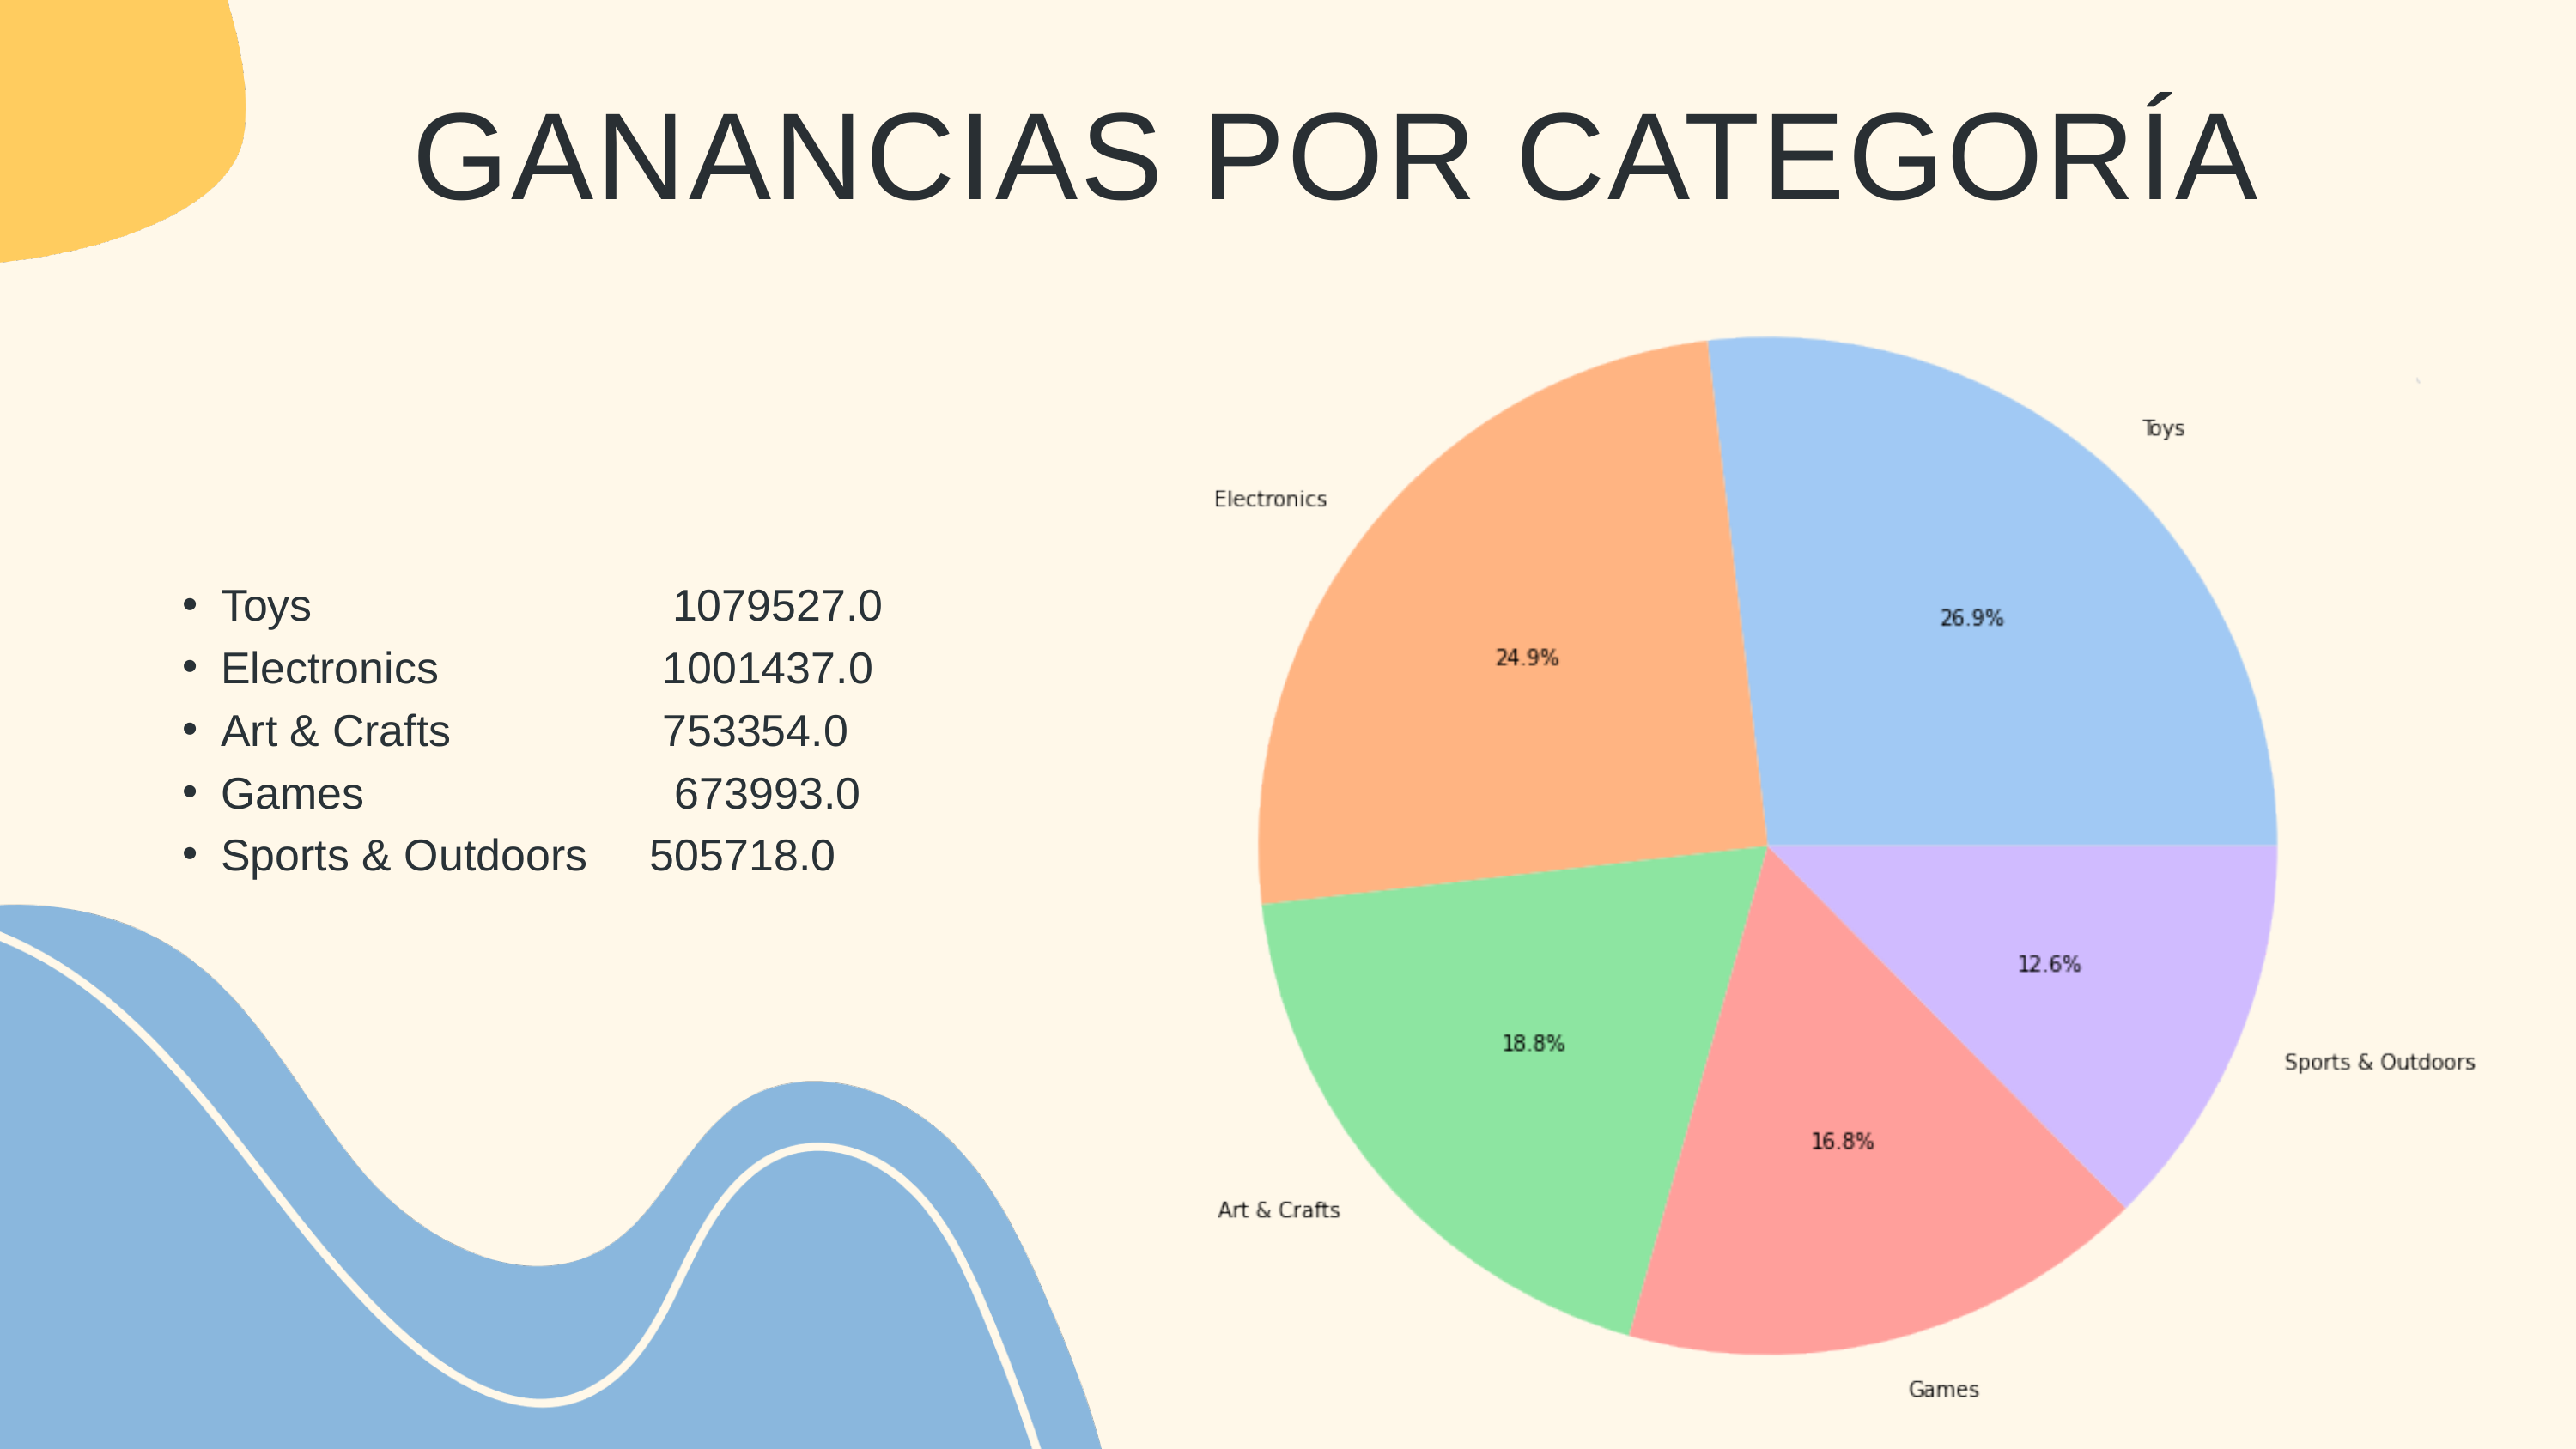

GANANCIAS POR CATEGORÍA

Toys                             1079527.0
Electronics                  1001437.0
Art & Crafts                 753354.0
Games                         673993.0
Sports & Outdoors     505718.0